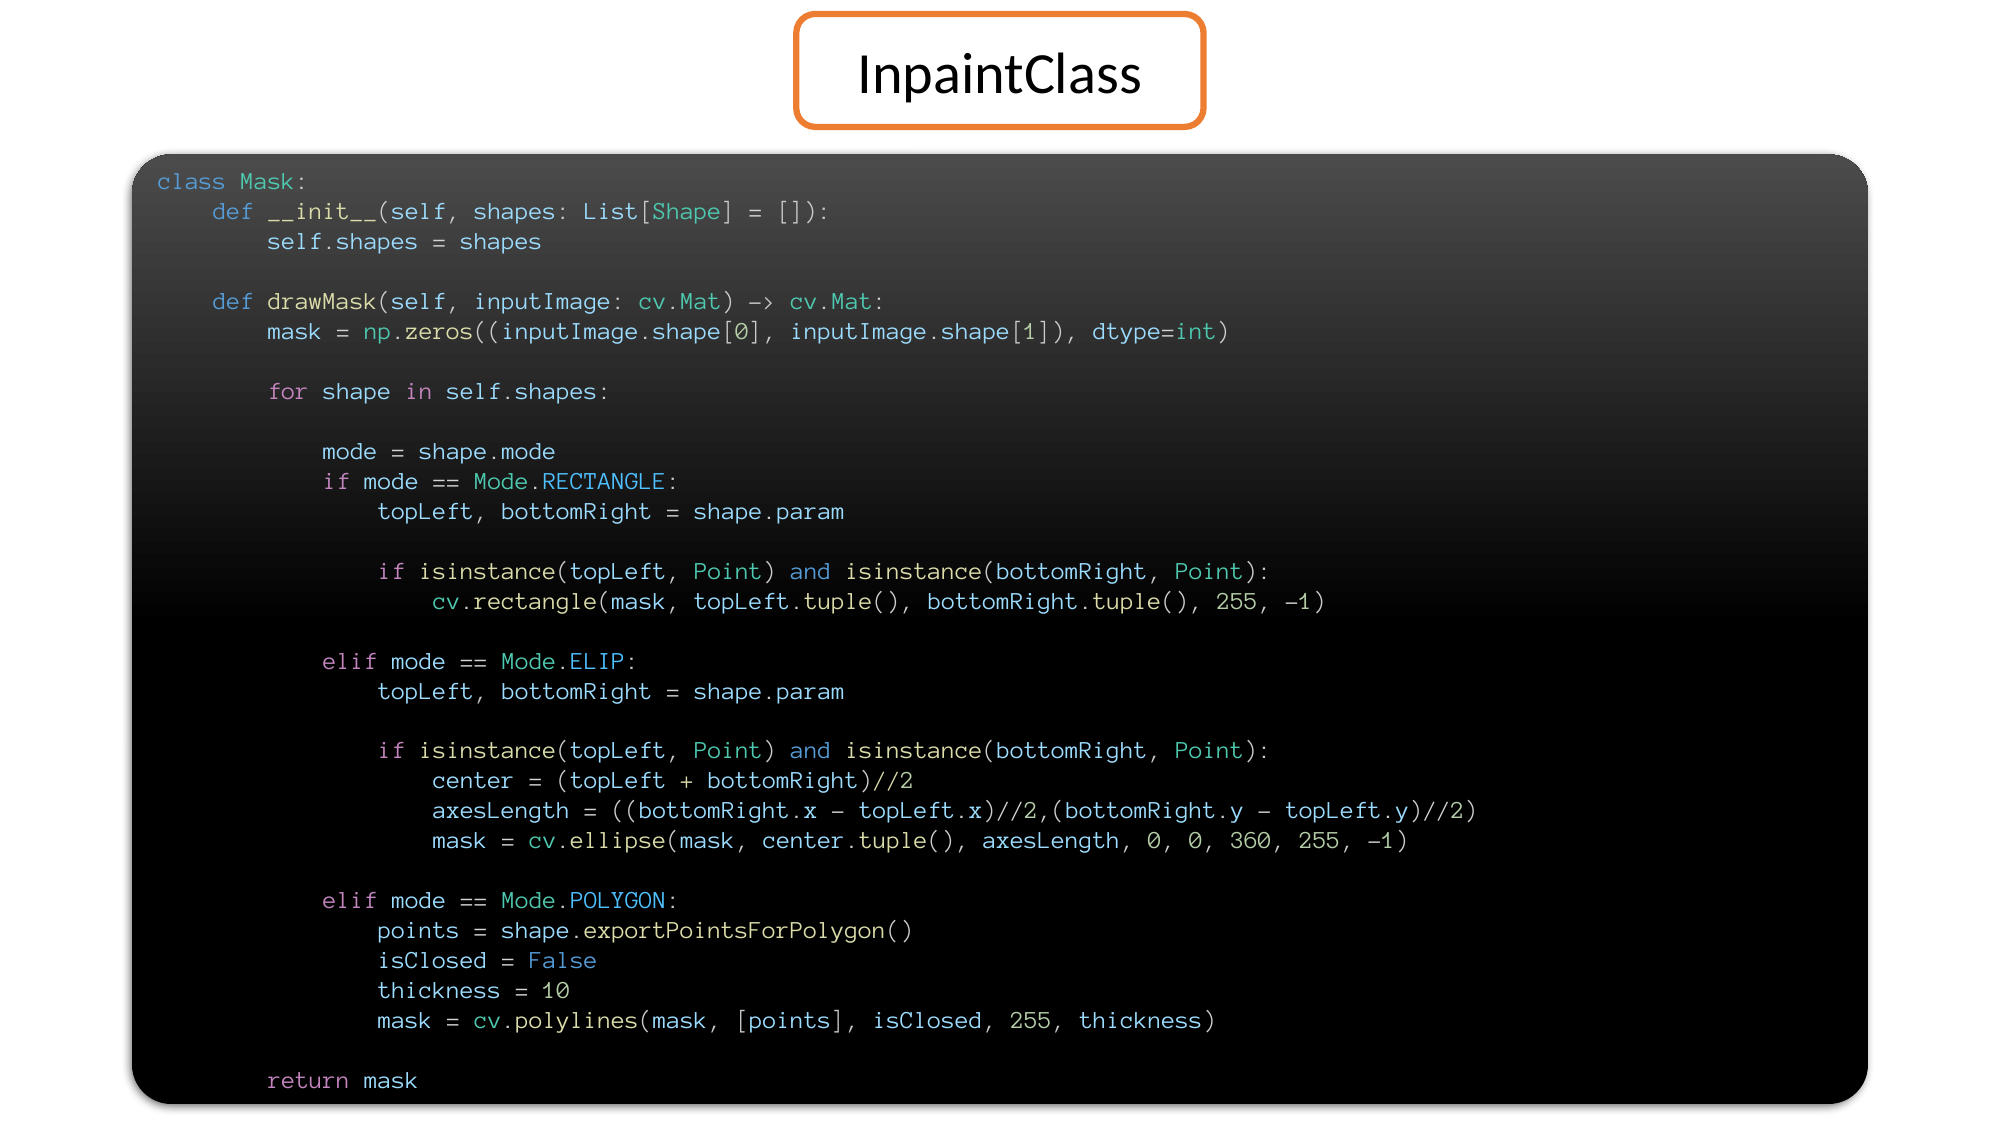

InpaintClass
class Mask:
    def __init__(self, shapes: List[Shape] = []):
        self.shapes = shapes
    def drawMask(self, inputImage: cv.Mat) -> cv.Mat:
        mask = np.zeros((inputImage.shape[0], inputImage.shape[1]), dtype=int)
        for shape in self.shapes:

            mode = shape.mode
            if mode == Mode.RECTANGLE:
                topLeft, bottomRight = shape.param
                if isinstance(topLeft, Point) and isinstance(bottomRight, Point):
                    cv.rectangle(mask, topLeft.tuple(), bottomRight.tuple(), 255, -1)
            elif mode == Mode.ELIP:
                topLeft, bottomRight = shape.param

                if isinstance(topLeft, Point) and isinstance(bottomRight, Point):
                    center = (topLeft + bottomRight)//2
                    axesLength = ((bottomRight.x - topLeft.x)//2,(bottomRight.y - topLeft.y)//2)
                    mask = cv.ellipse(mask, center.tuple(), axesLength, 0, 0, 360, 255, -1)
            elif mode == Mode.POLYGON:
                points = shape.exportPointsForPolygon()
                isClosed = False
                thickness = 10
                mask = cv.polylines(mask, [points], isClosed, 255, thickness)
        return mask